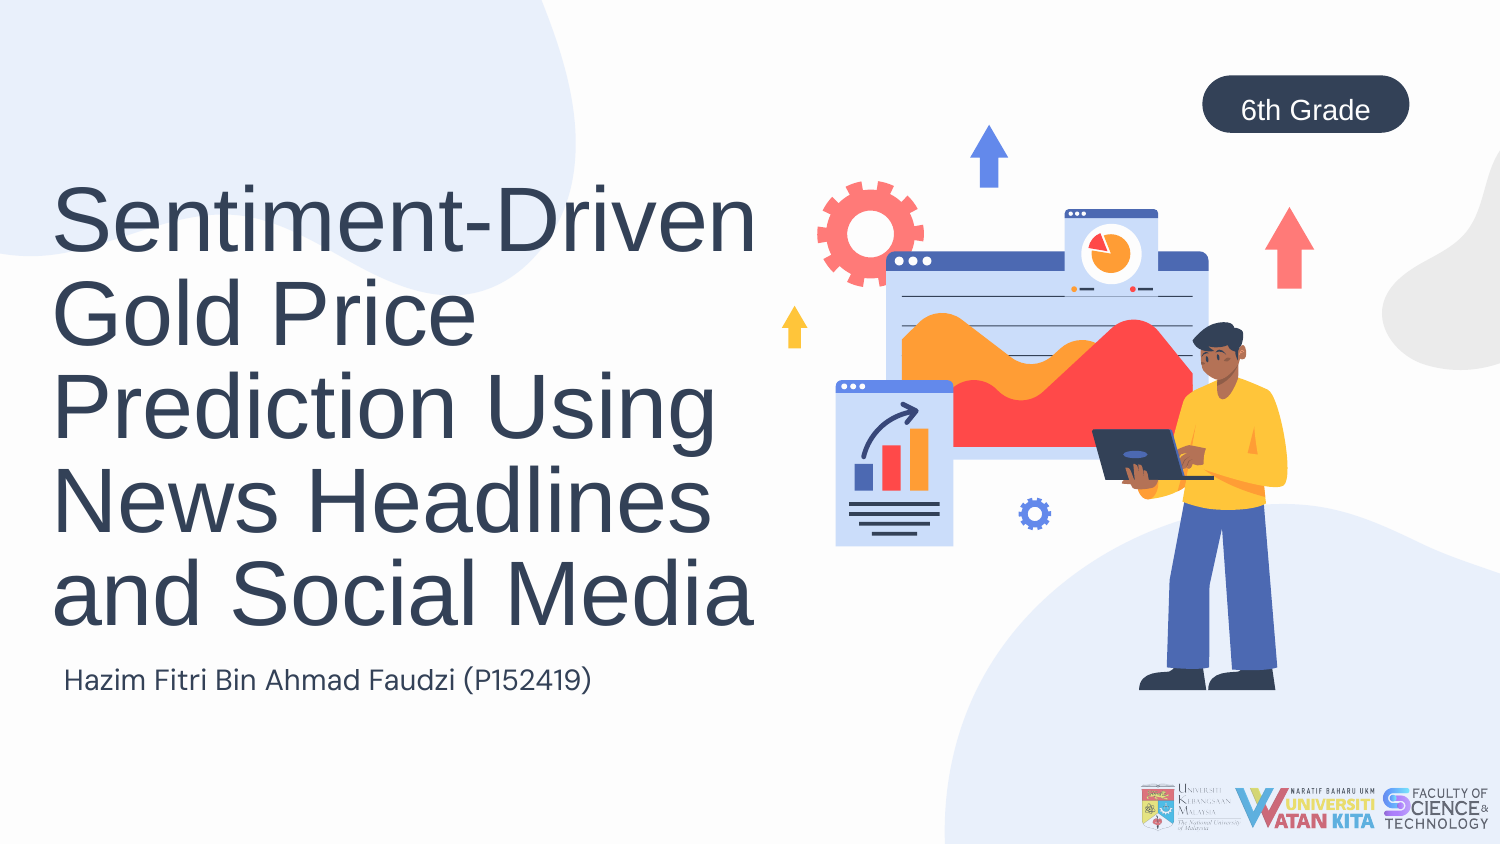

# Sentiment-Driven Gold Price Prediction Using News Headlines and Social Media
6th Grade

Hazim Fitri Bin Ahmad Faudzi (P152419)